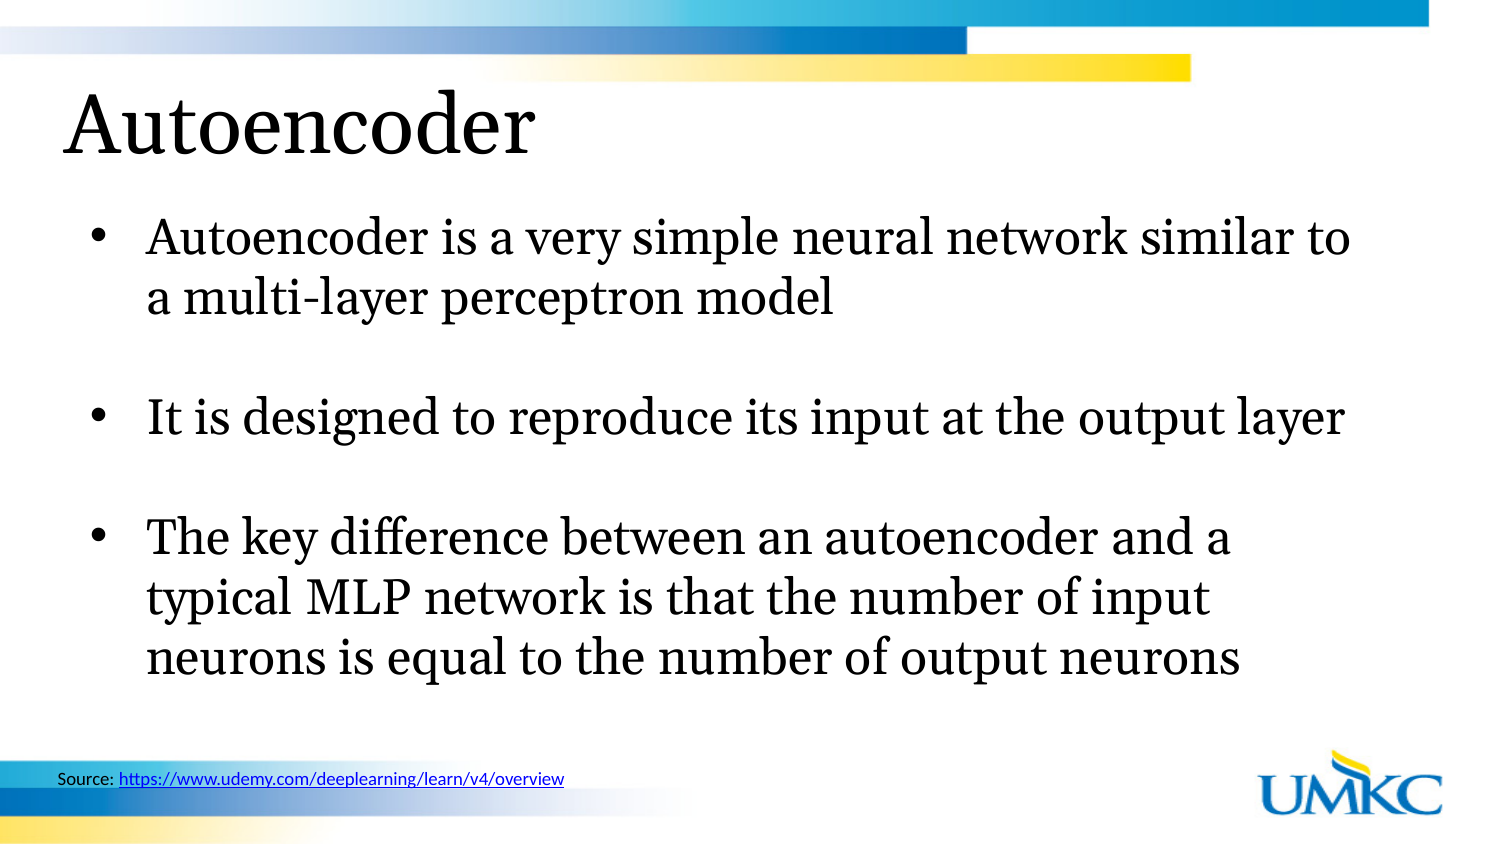

Autoencoder
Autoencoder is a very simple neural network similar to a multi-layer perceptron model

It is designed to reproduce its input at the output layer

The key difference between an autoencoder and a typical MLP network is that the number of input neurons is equal to the number of output neurons
Source: https://www.udemy.com/deeplearning/learn/v4/overview